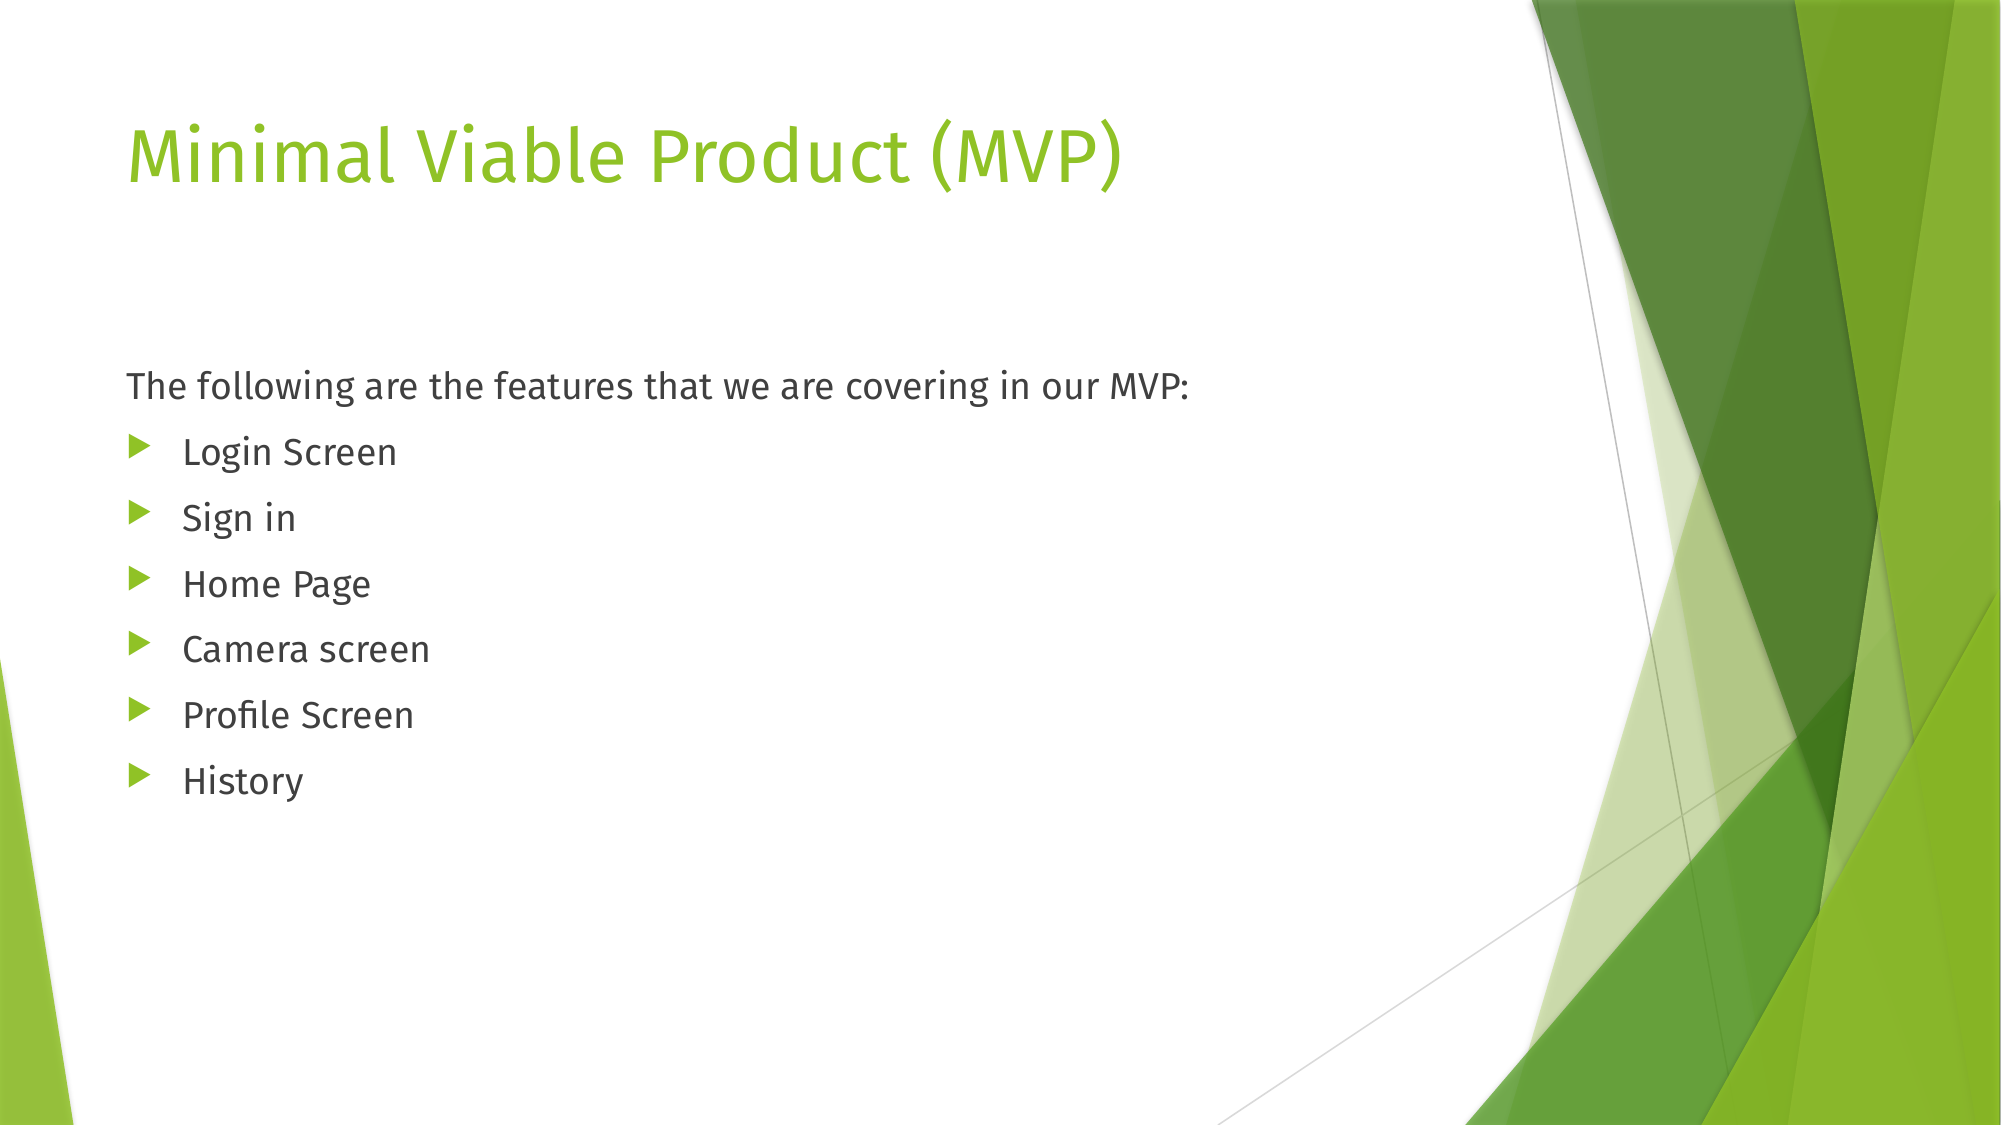

# Minimal Viable Product (MVP)
The following are the features that we are covering in our MVP:
Login Screen
Sign in
Home Page
Camera screen
Profile Screen
History